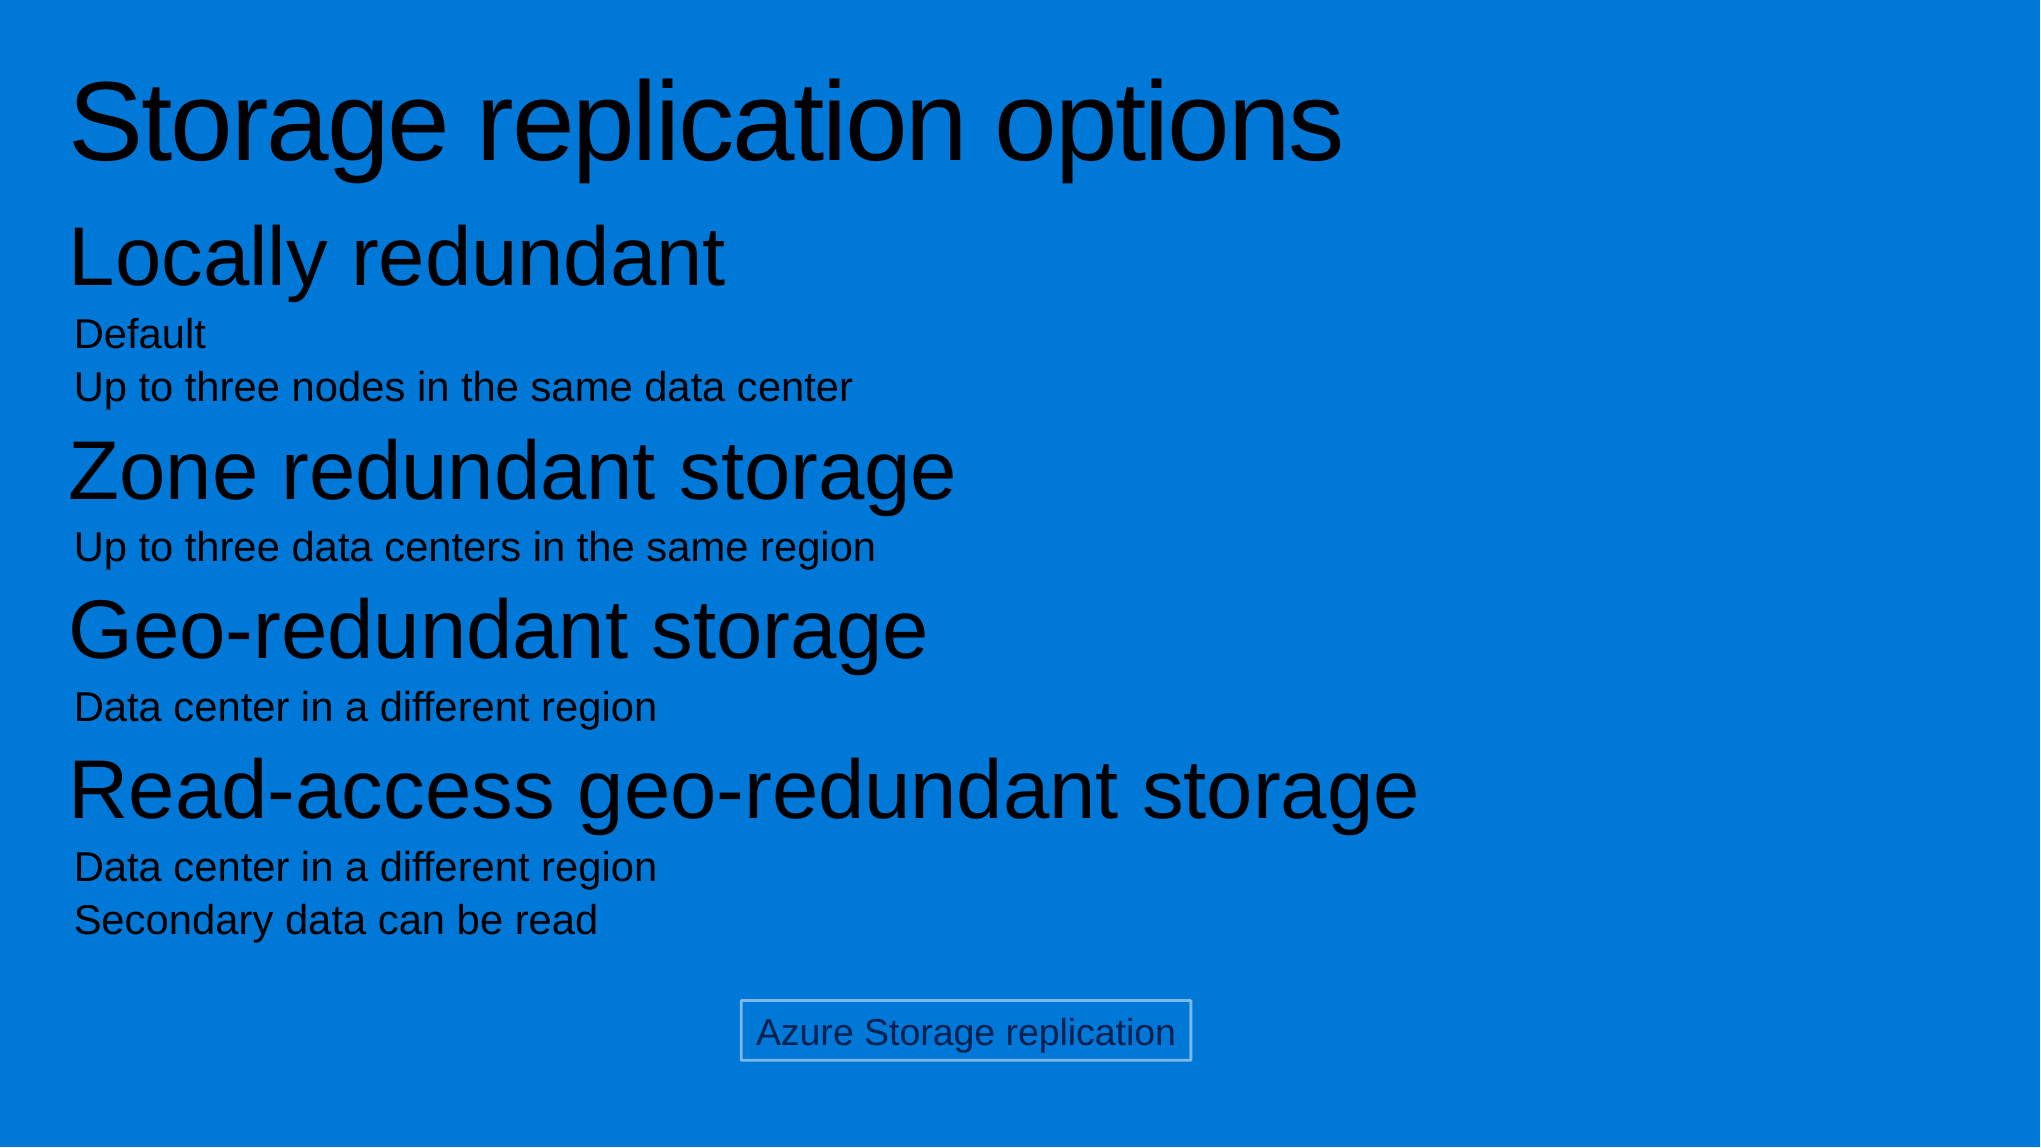

# Storage replication options
Locally redundant
Default
Up to three nodes in the same data center
Zone redundant storage
Up to three data centers in the same region
Geo-redundant storage
Data center in a different region
Read-access geo-redundant storage
Data center in a different region
Secondary data can be read
Azure Storage replication